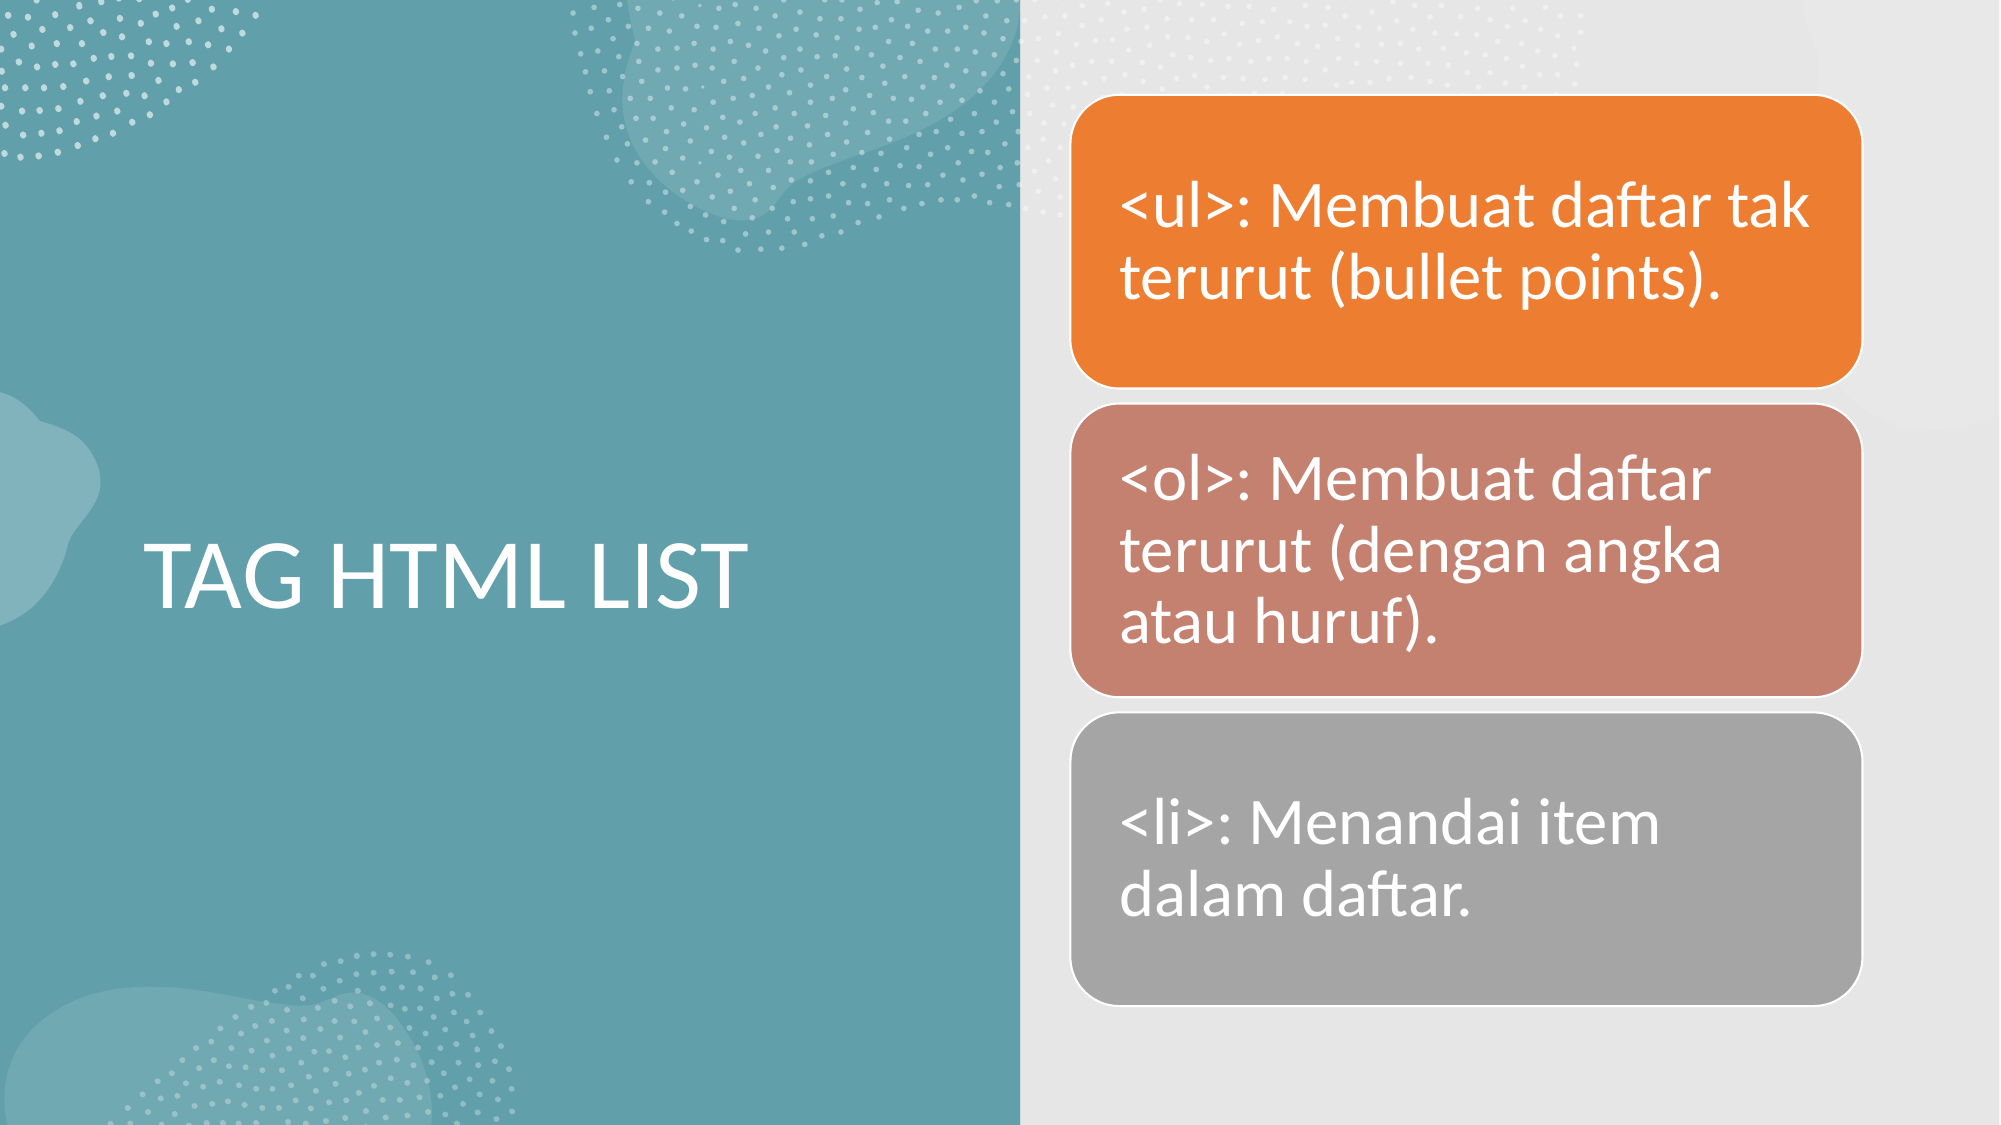

<ul>: Membuat daftar tak terurut (bullet points).
<ol>: Membuat daftar terurut (dengan angka atau huruf).
<li>: Menandai item dalam daftar.
# TAG HTML LIST